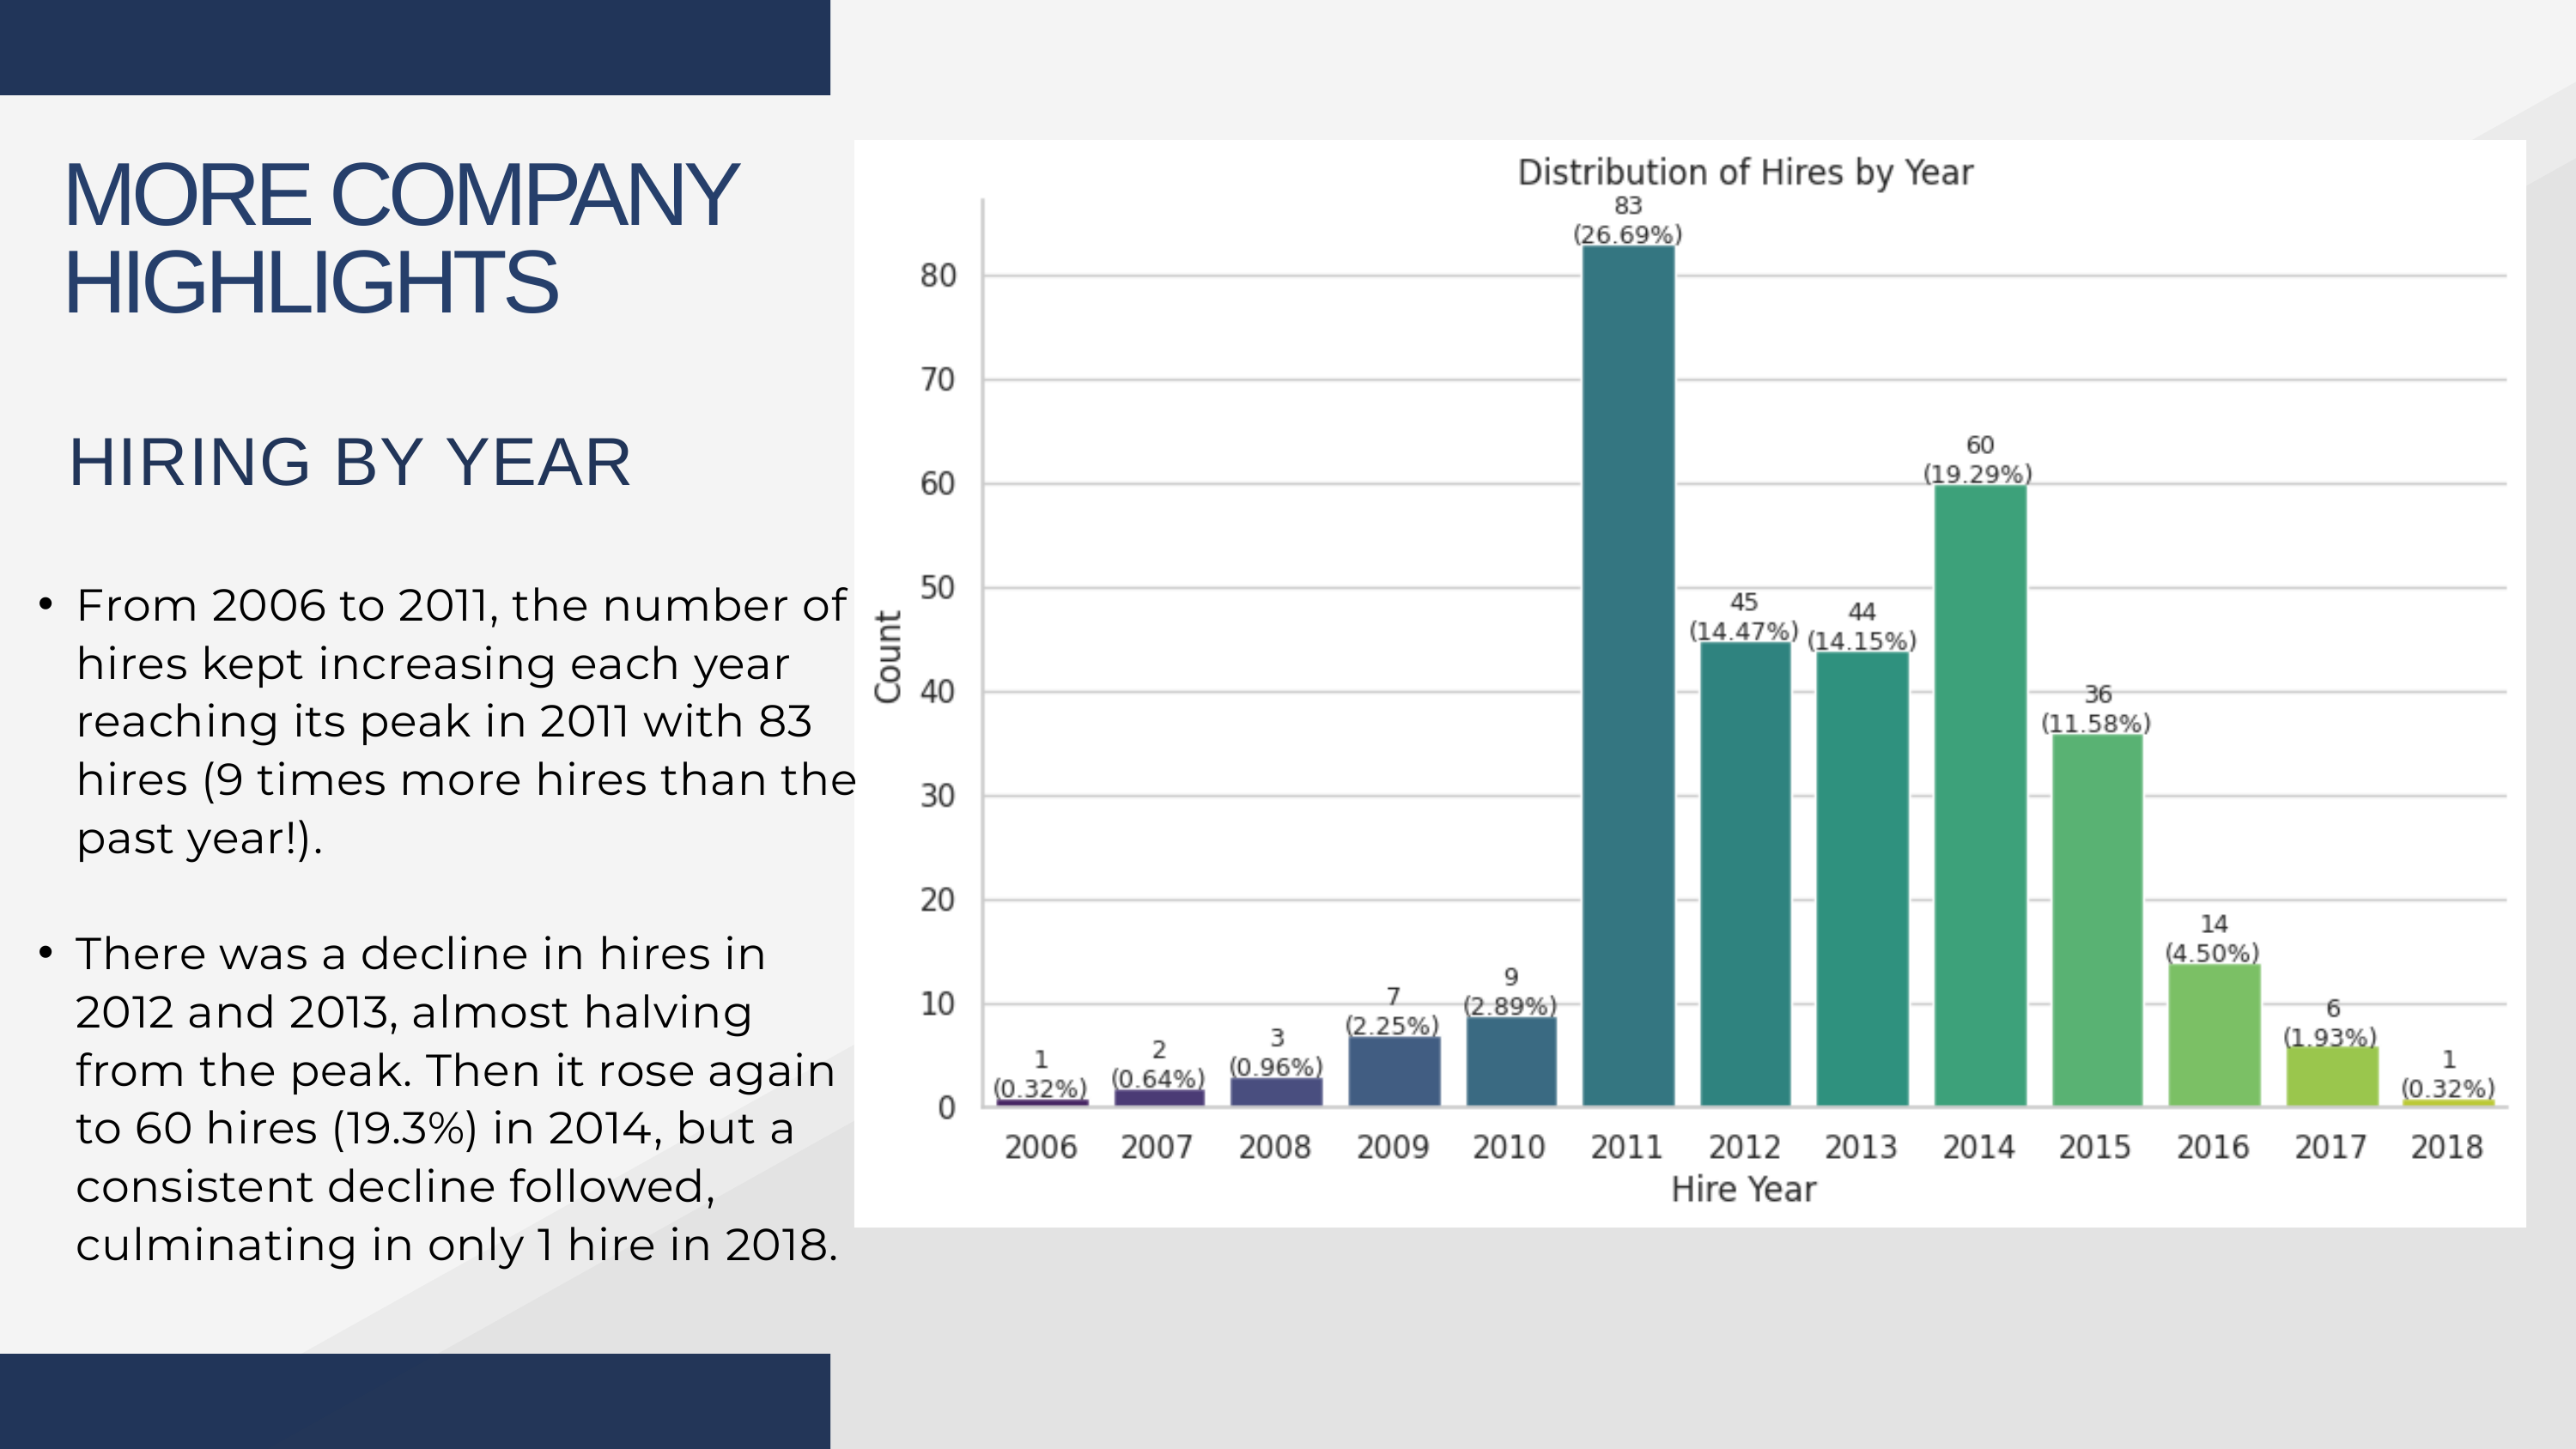

MORE COMPANY
HIGHLIGHTS
HIRING BY YEAR
From 2006 to 2011, the number of hires kept increasing each year reaching its peak in 2011 with 83 hires (9 times more hires than the past year!).

There was a decline in hires in 2012 and 2013, almost halving from the peak. Then it rose again to 60 hires (19.3%) in 2014, but a consistent decline followed, culminating in only 1 hire in 2018.